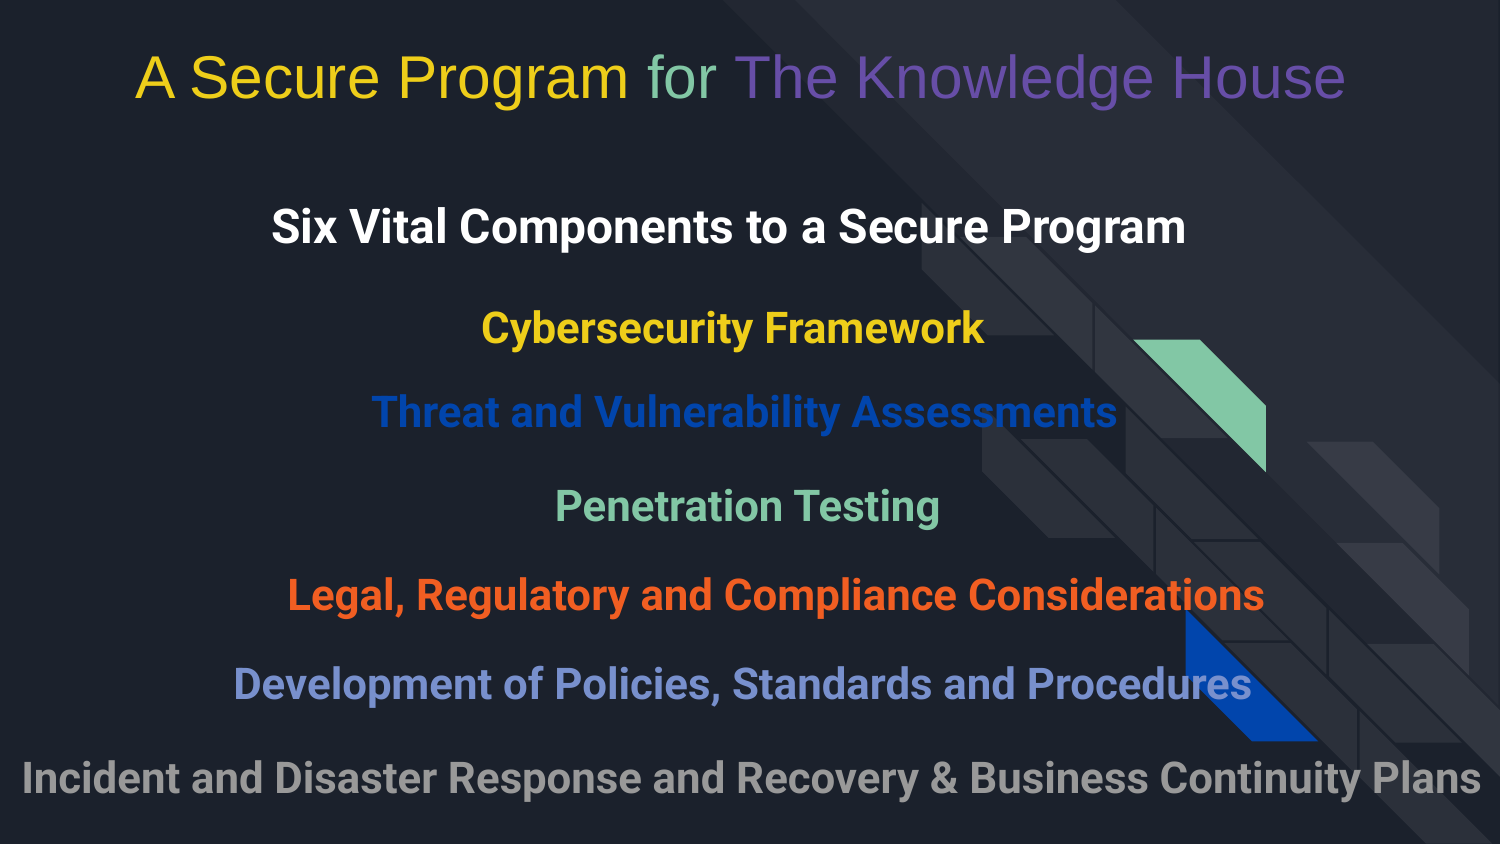

# A Secure Program for The Knowledge House
Six Vital Components to a Secure Program
Cybersecurity Framework
Threat and Vulnerability Assessments
Penetration Testing
Legal, Regulatory and Compliance Considerations
Development of Policies, Standards and Procedures
Incident and Disaster Response and Recovery & Business Continuity Plans